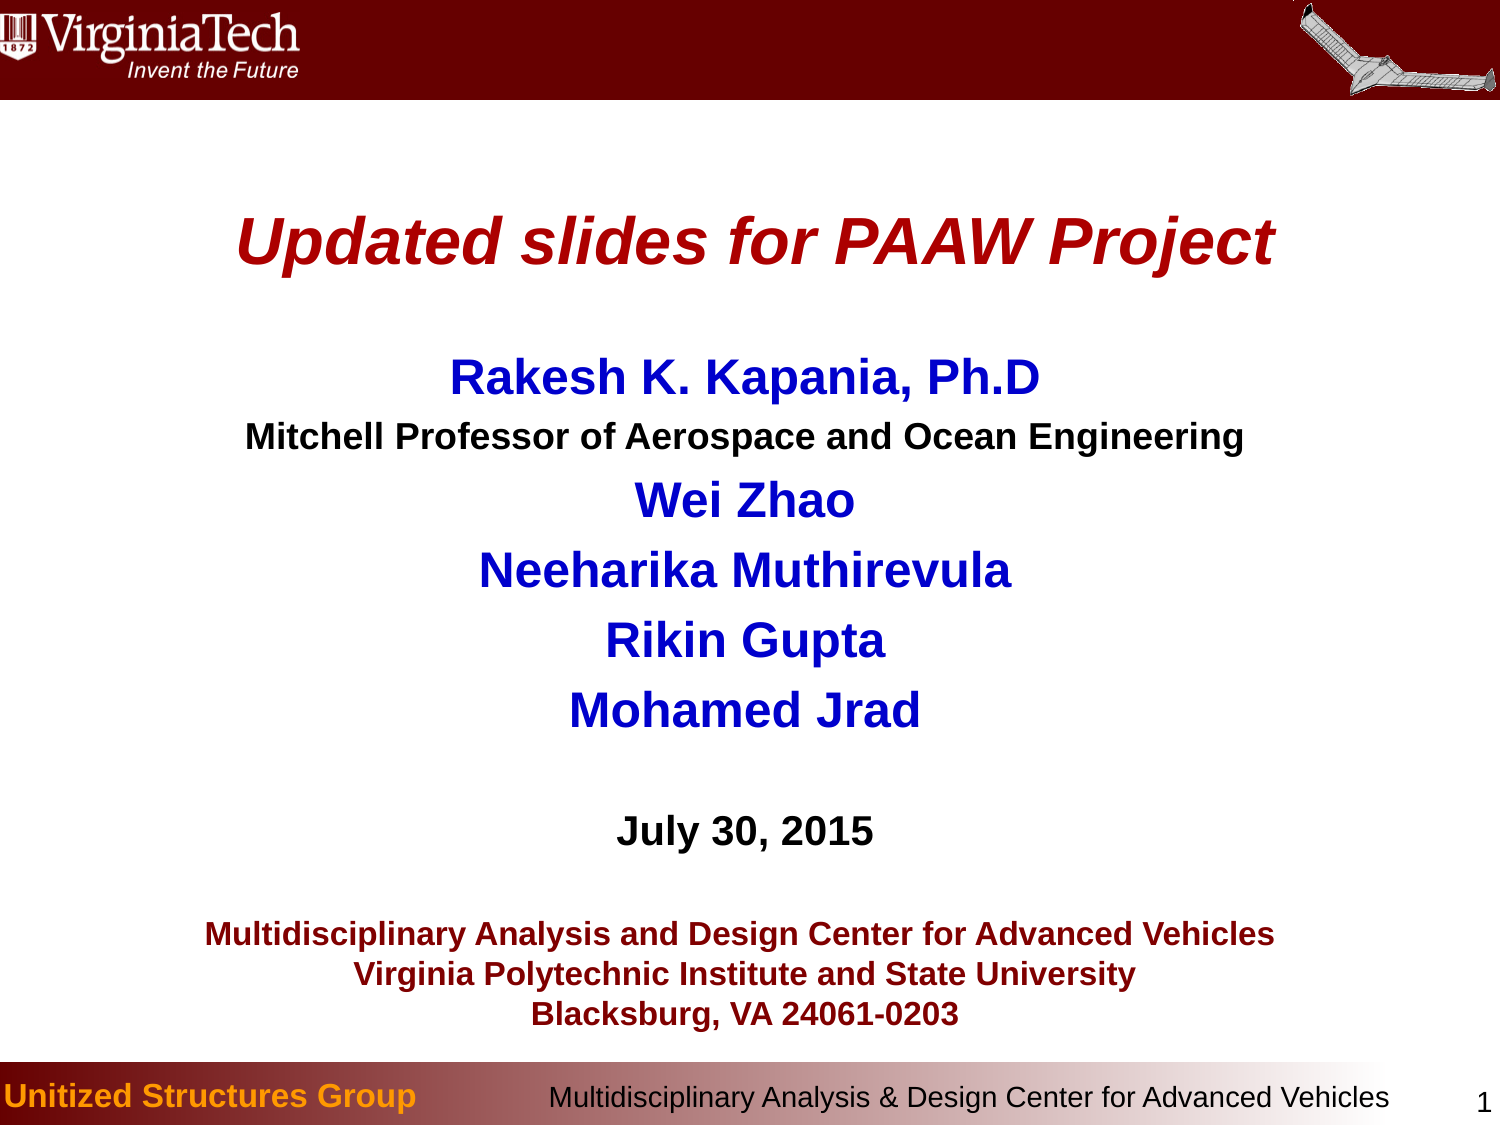

# Updated slides for PAAW Project
Rakesh K. Kapania, Ph.D
Mitchell Professor of Aerospace and Ocean Engineering
Wei Zhao
Neeharika Muthirevula
Rikin Gupta
Mohamed Jrad

July 30, 2015
Multidisciplinary Analysis and Design Center for Advanced Vehicles
Virginia Polytechnic Institute and State University
Blacksburg, VA 24061-0203